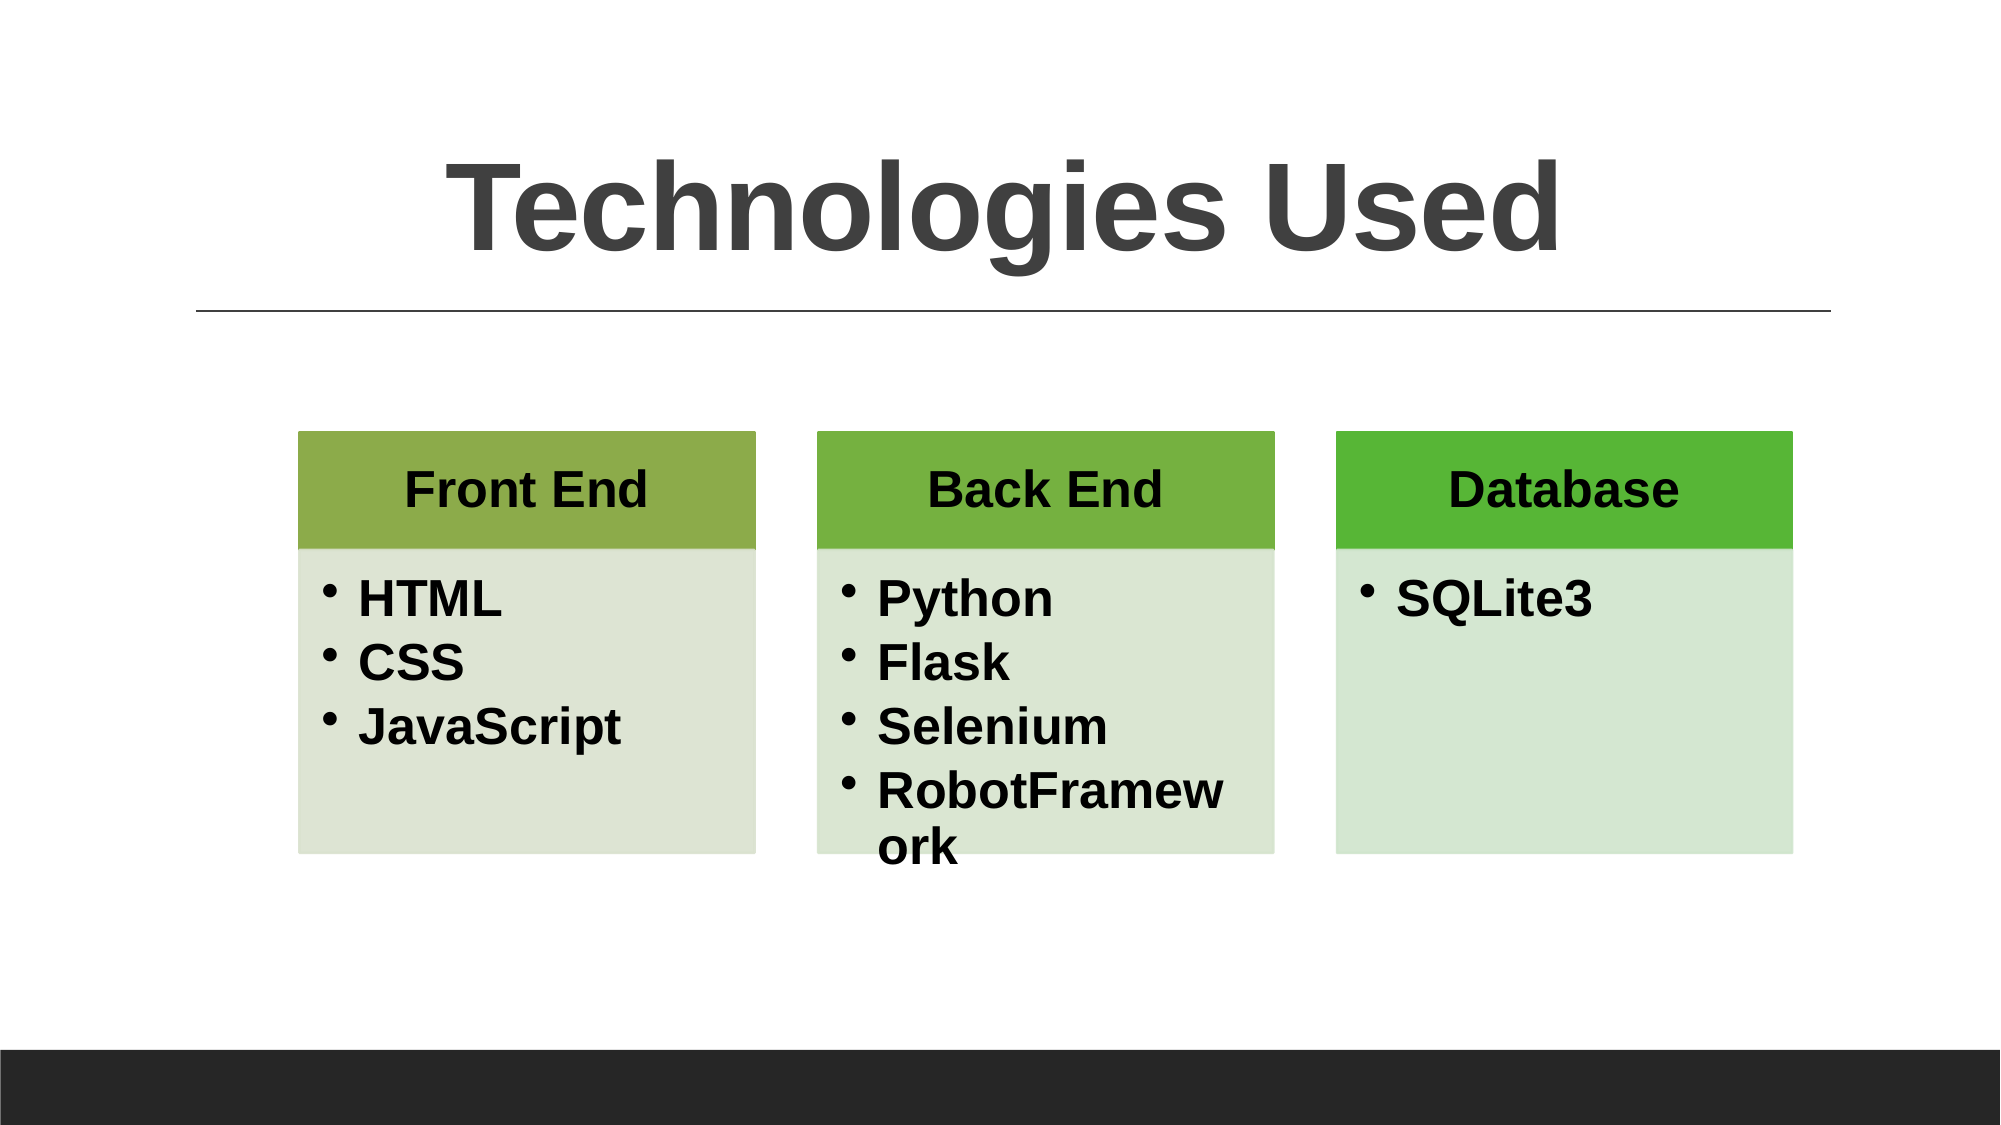

# Technologies Used
Front End
HTML
CSS
JavaScript
Back End
Python
Flask
Selenium
RobotFramework
Database
SQLite3